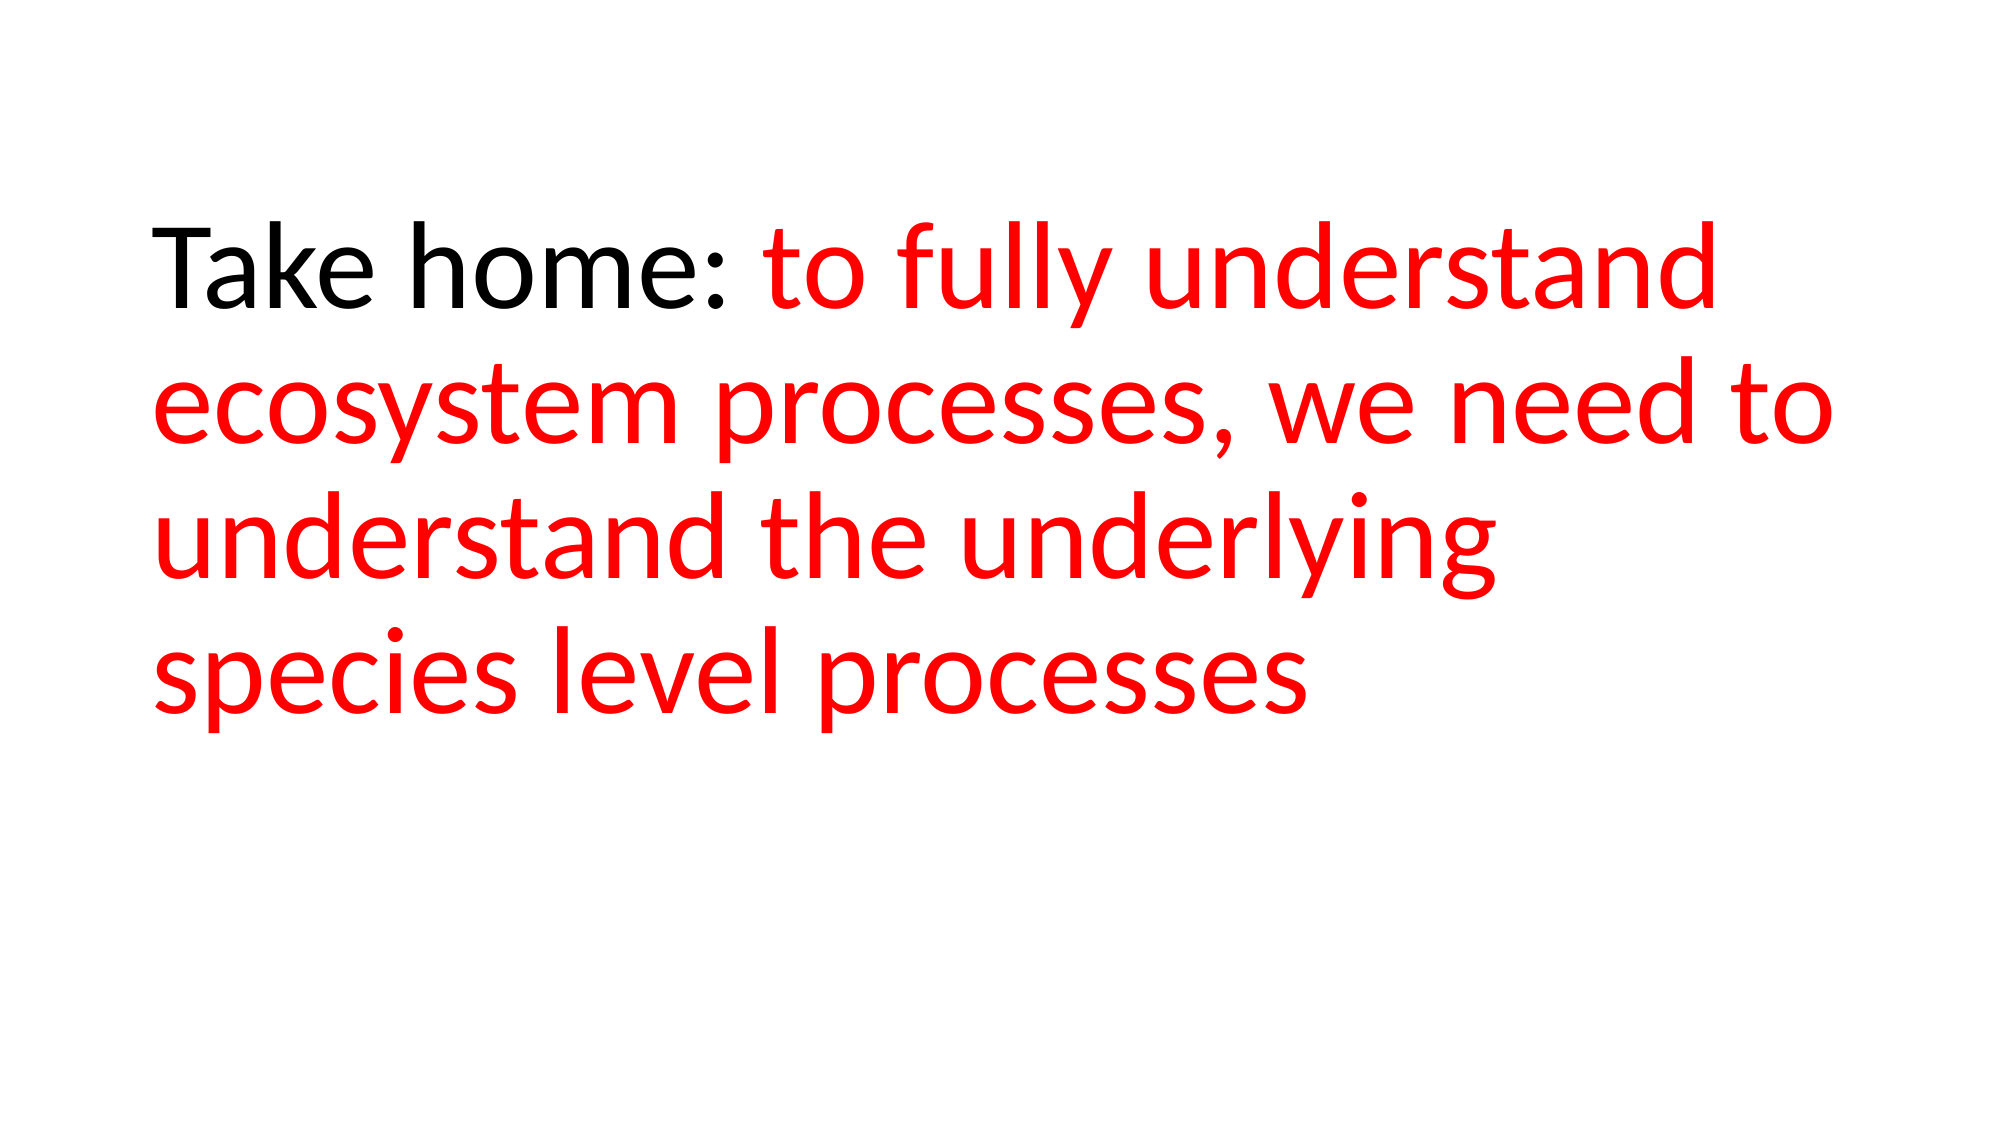

# Take home: to fully understand ecosystem processes, we need to understand the underlying species level processes